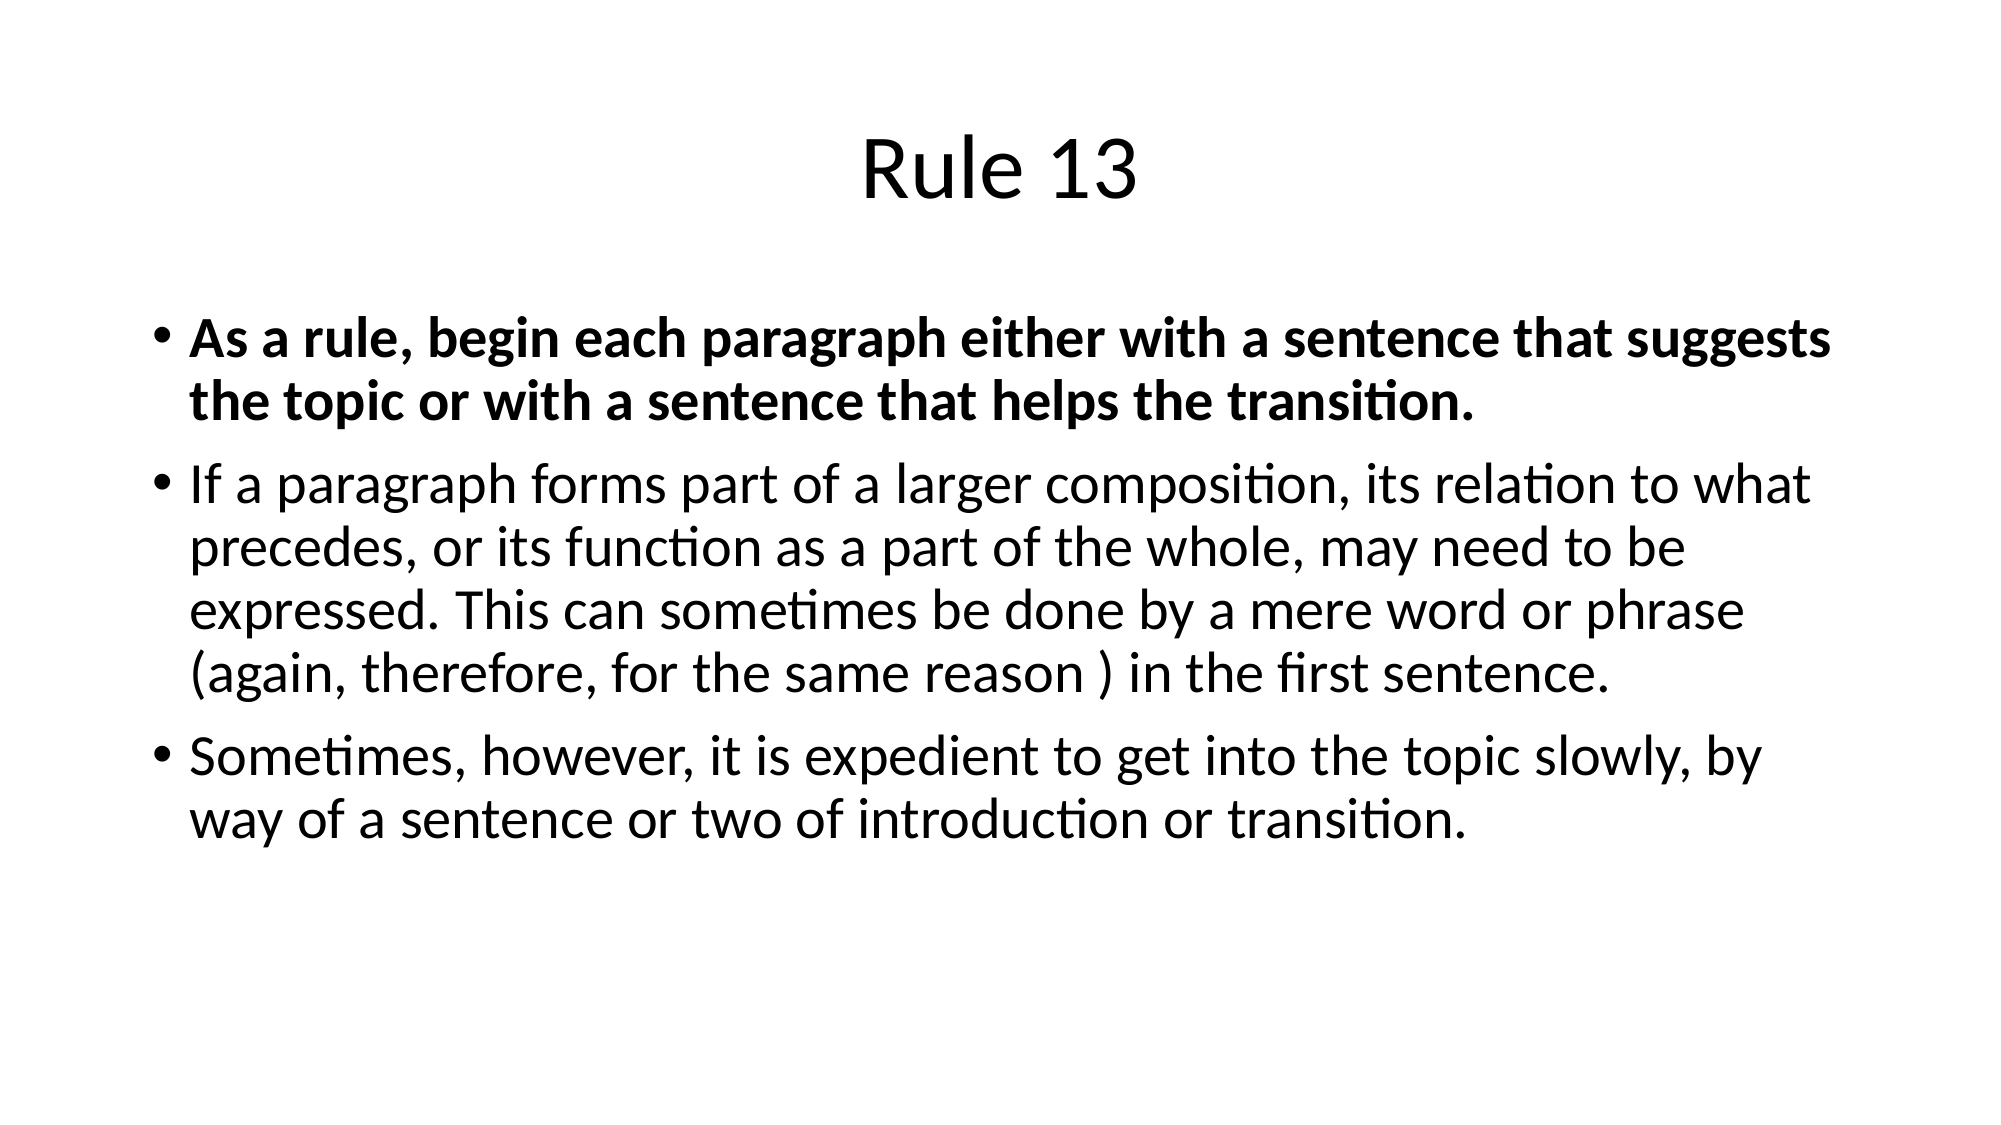

# Rule 13
As a rule, begin each paragraph either with a sentence that suggests the topic or with a sentence that helps the transition.
If a paragraph forms part of a larger composition, its relation to what precedes, or its function as a part of the whole, may need to be expressed. This can sometimes be done by a mere word or phrase  (again, therefore, for the same reason ) in the first sentence.
Sometimes, however, it is expedient to get into the topic slowly, by way of a sentence or two of introduction or transition.